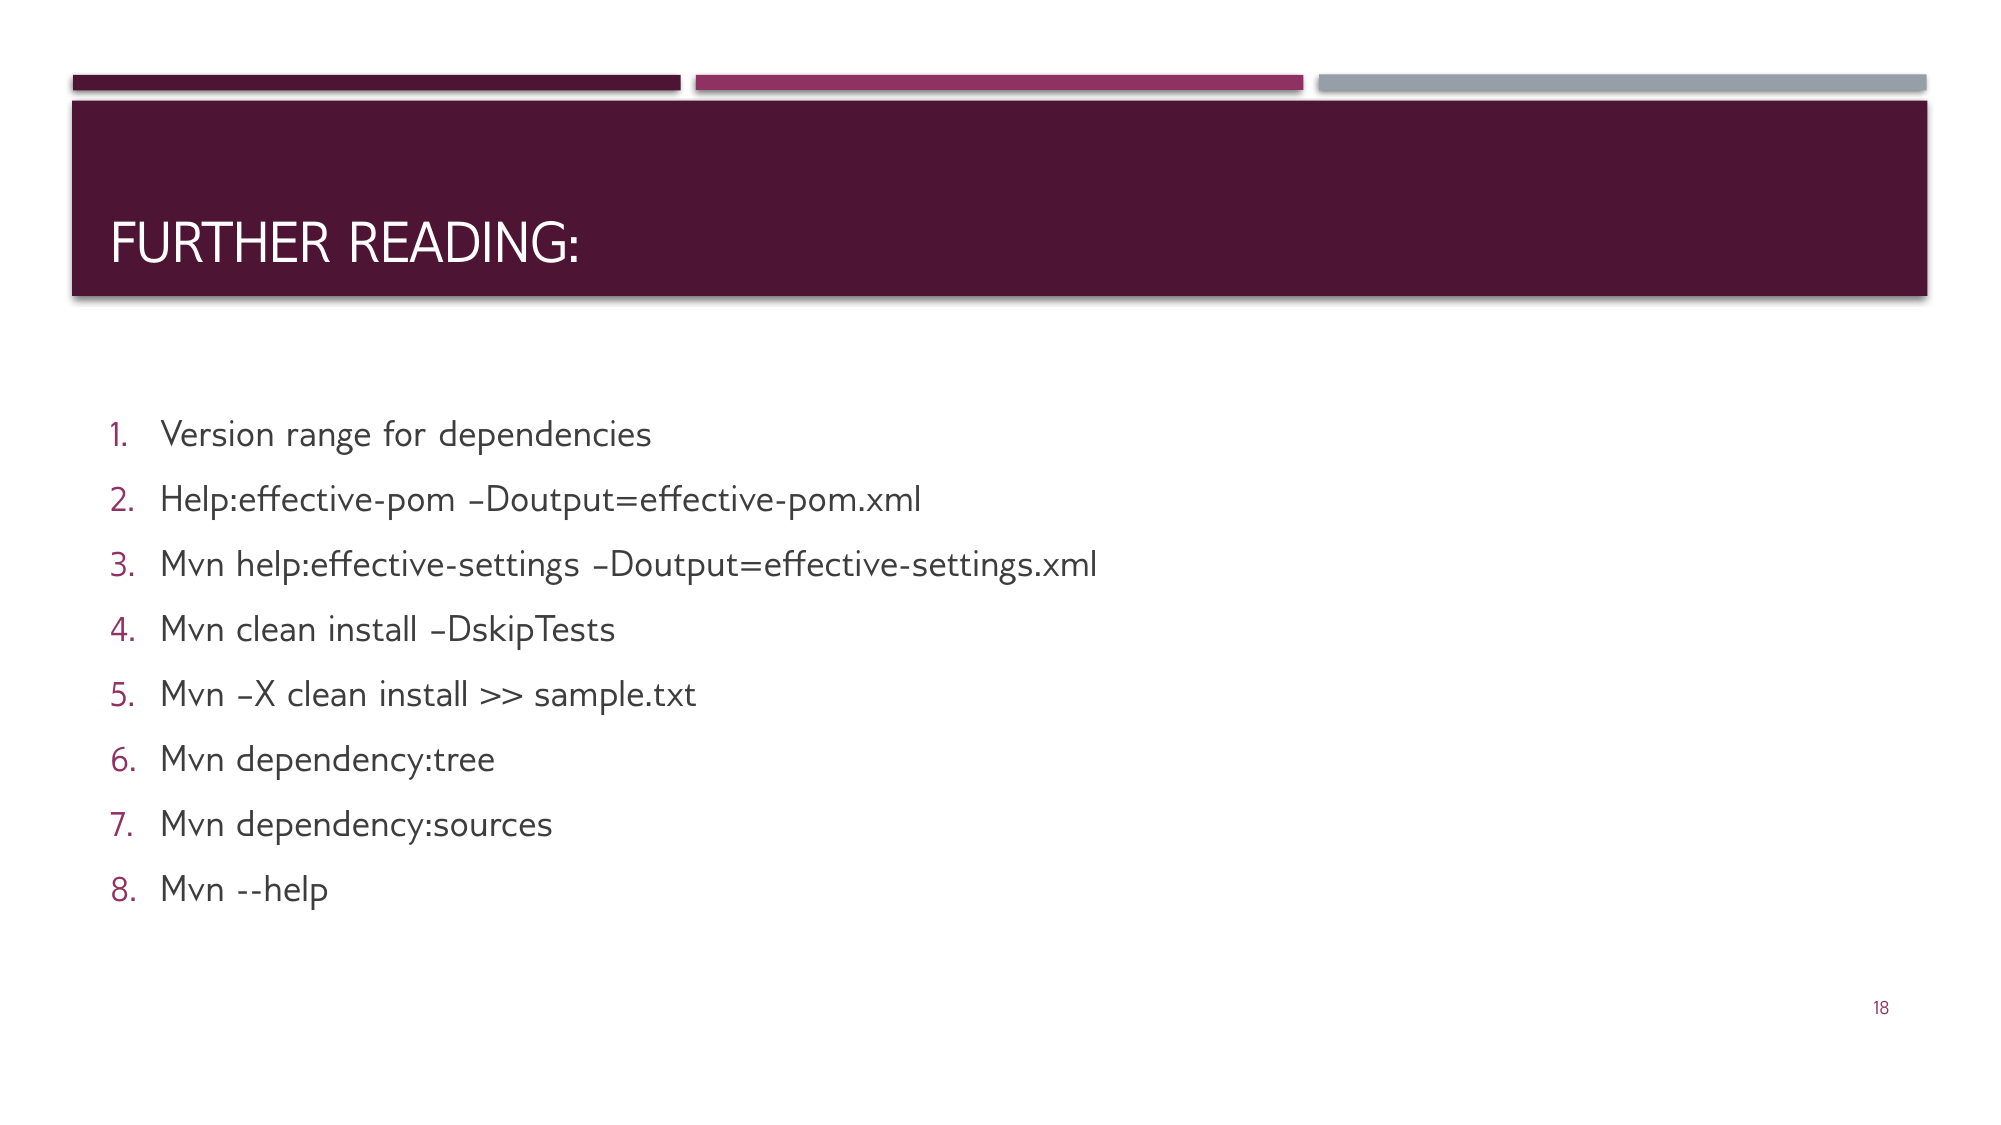

# Further Reading:
Version range for dependencies
Help:effective-pom –Doutput=effective-pom.xml
Mvn help:effective-settings –Doutput=effective-settings.xml
Mvn clean install –DskipTests
Mvn –X clean install >> sample.txt
Mvn dependency:tree
Mvn dependency:sources
Mvn --help

18